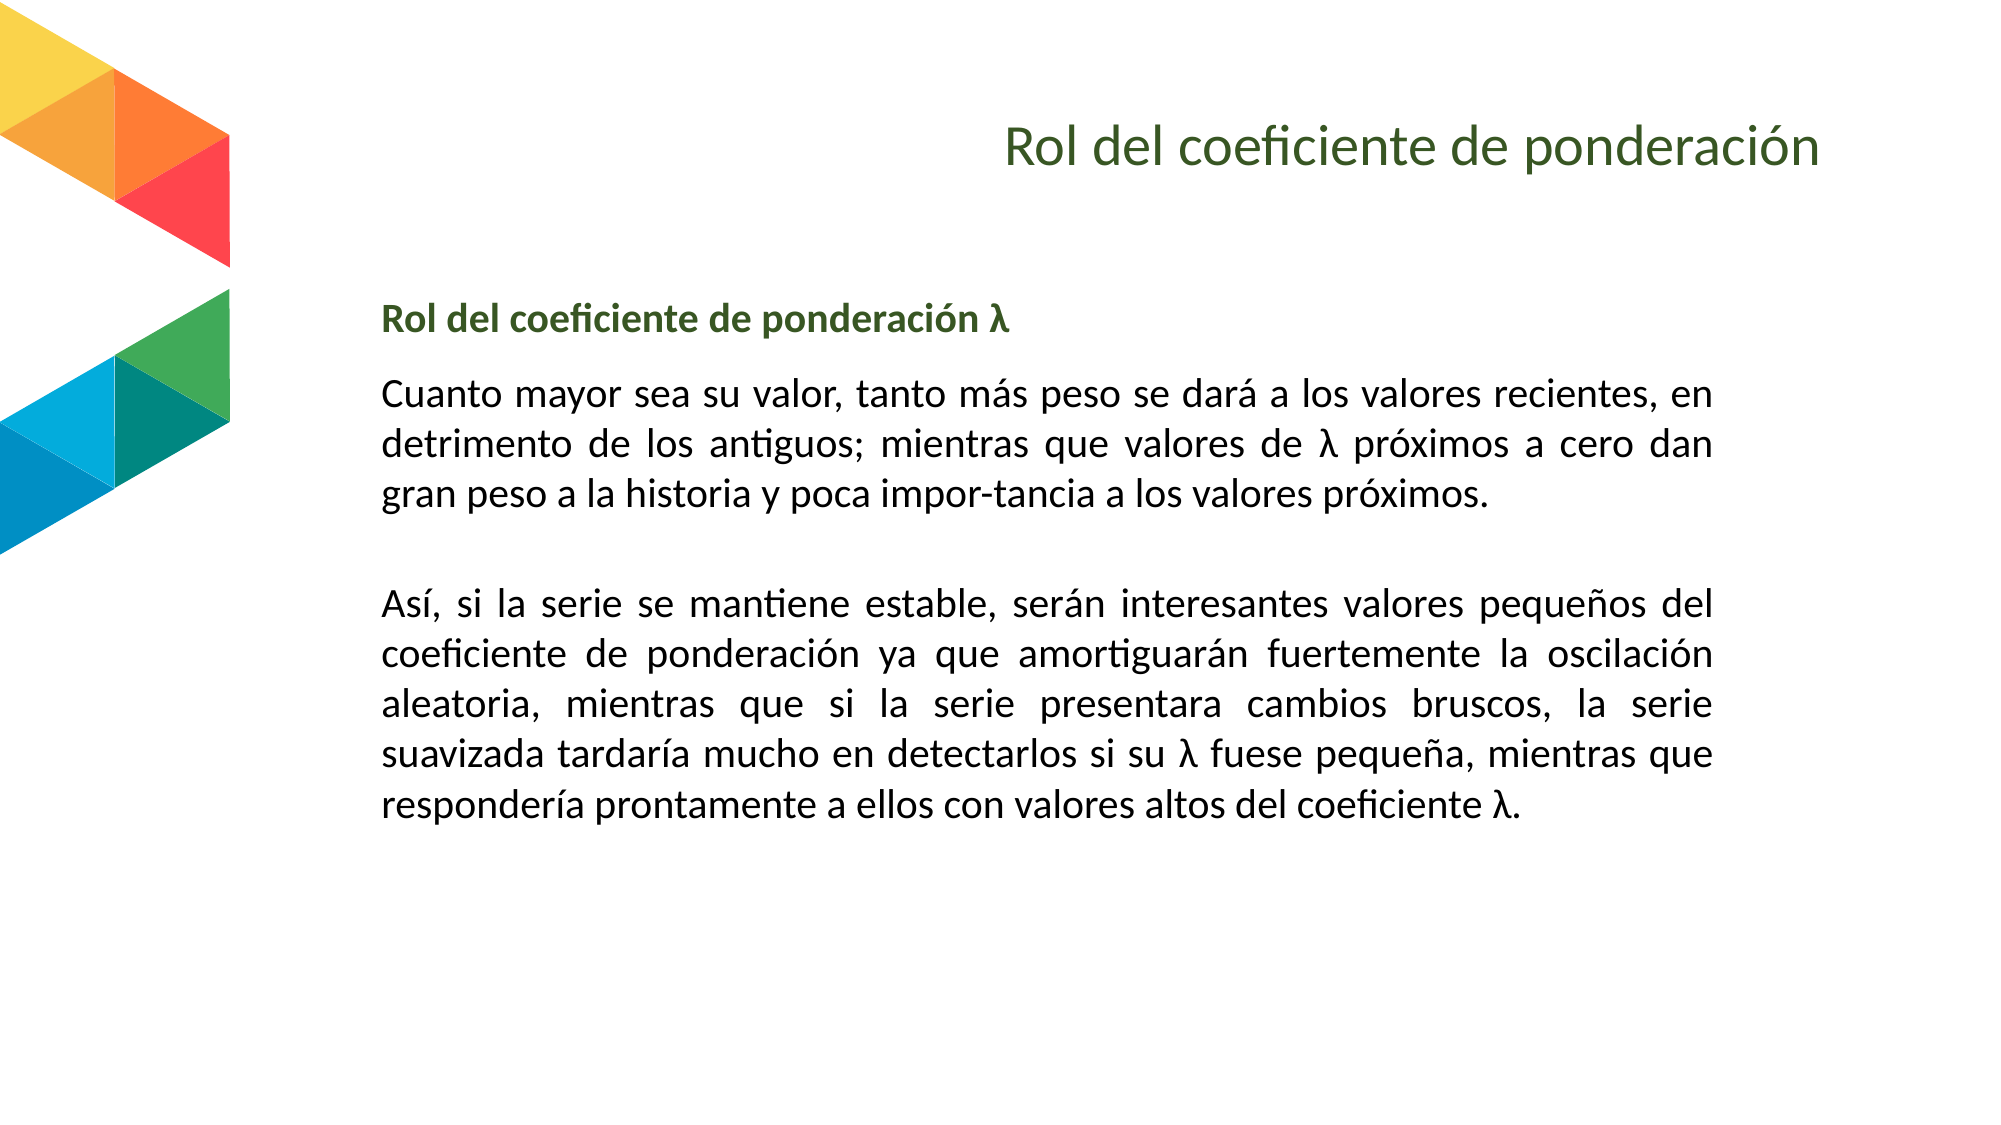

# Rol del coeficiente de ponderación

Rol del coeficiente de ponderación λ
Cuanto mayor sea su valor, tanto más peso se dará a los valores recientes, en detrimento de los antiguos; mientras que valores de λ próximos a cero dan gran peso a la historia y poca impor-tancia a los valores próximos.

Así, si la serie se mantiene estable, serán interesantes valores pequeños del coeficiente de ponderación ya que amortiguarán fuertemente la oscilación aleatoria, mientras que si la serie presentara cambios bruscos, la serie suavizada tardaría mucho en detectarlos si su λ fuese pequeña, mientras que respondería prontamente a ellos con valores altos del coeficiente λ.